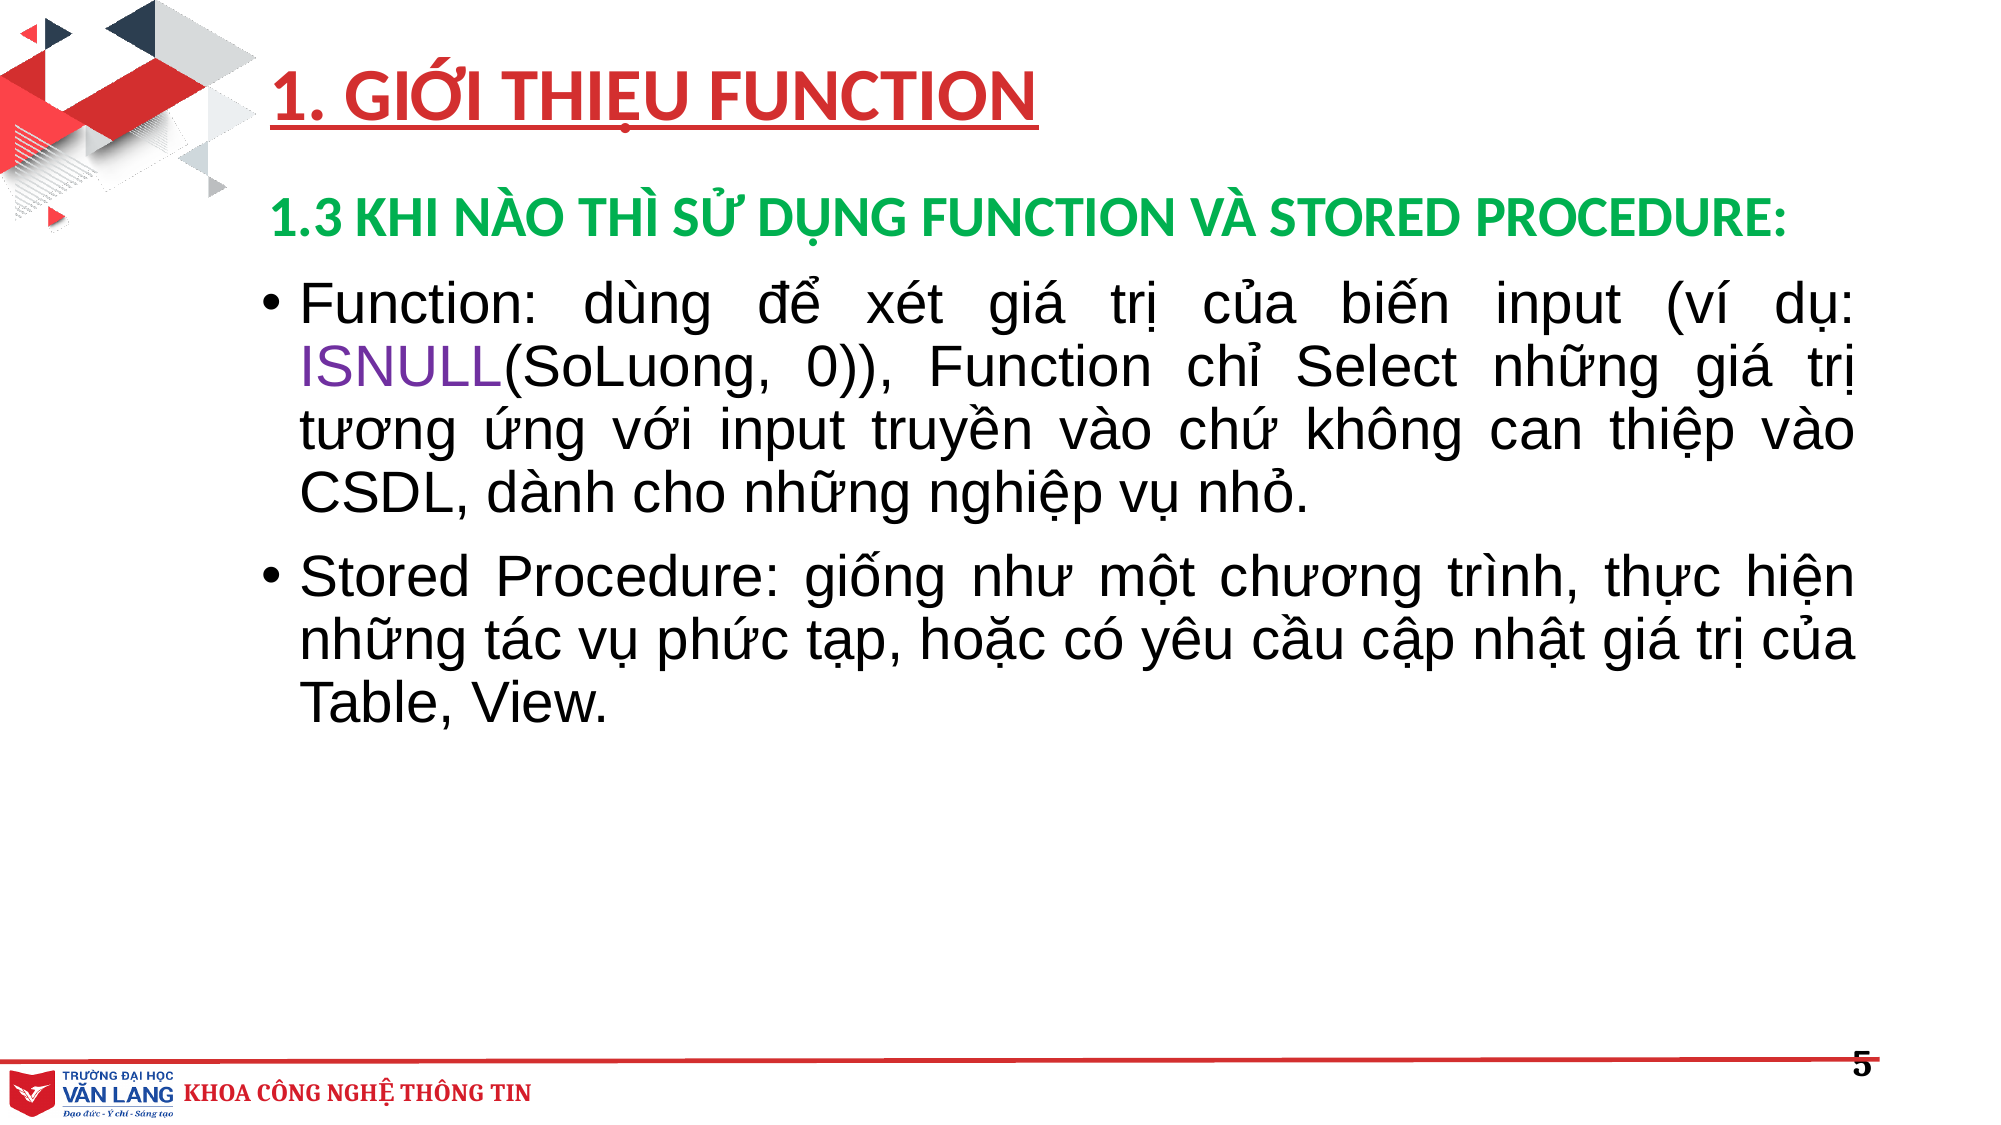

1. GIỚI THIỆU FUNCTION

1.3 KHI NÀO THÌ SỬ DỤNG FUNCTION VÀ STORED PROCEDURE:

Function: dùng để xét giá trị của biến input (ví dụ: ISNULL(SoLuong, 0)), Function chỉ Select những giá trị tương ứng với input truyền vào chứ không can thiệp vào CSDL, dành cho những nghiệp vụ nhỏ.
Stored Procedure: giống như một chương trình, thực hiện những tác vụ phức tạp, hoặc có yêu cầu cập nhật giá trị của Table, View.